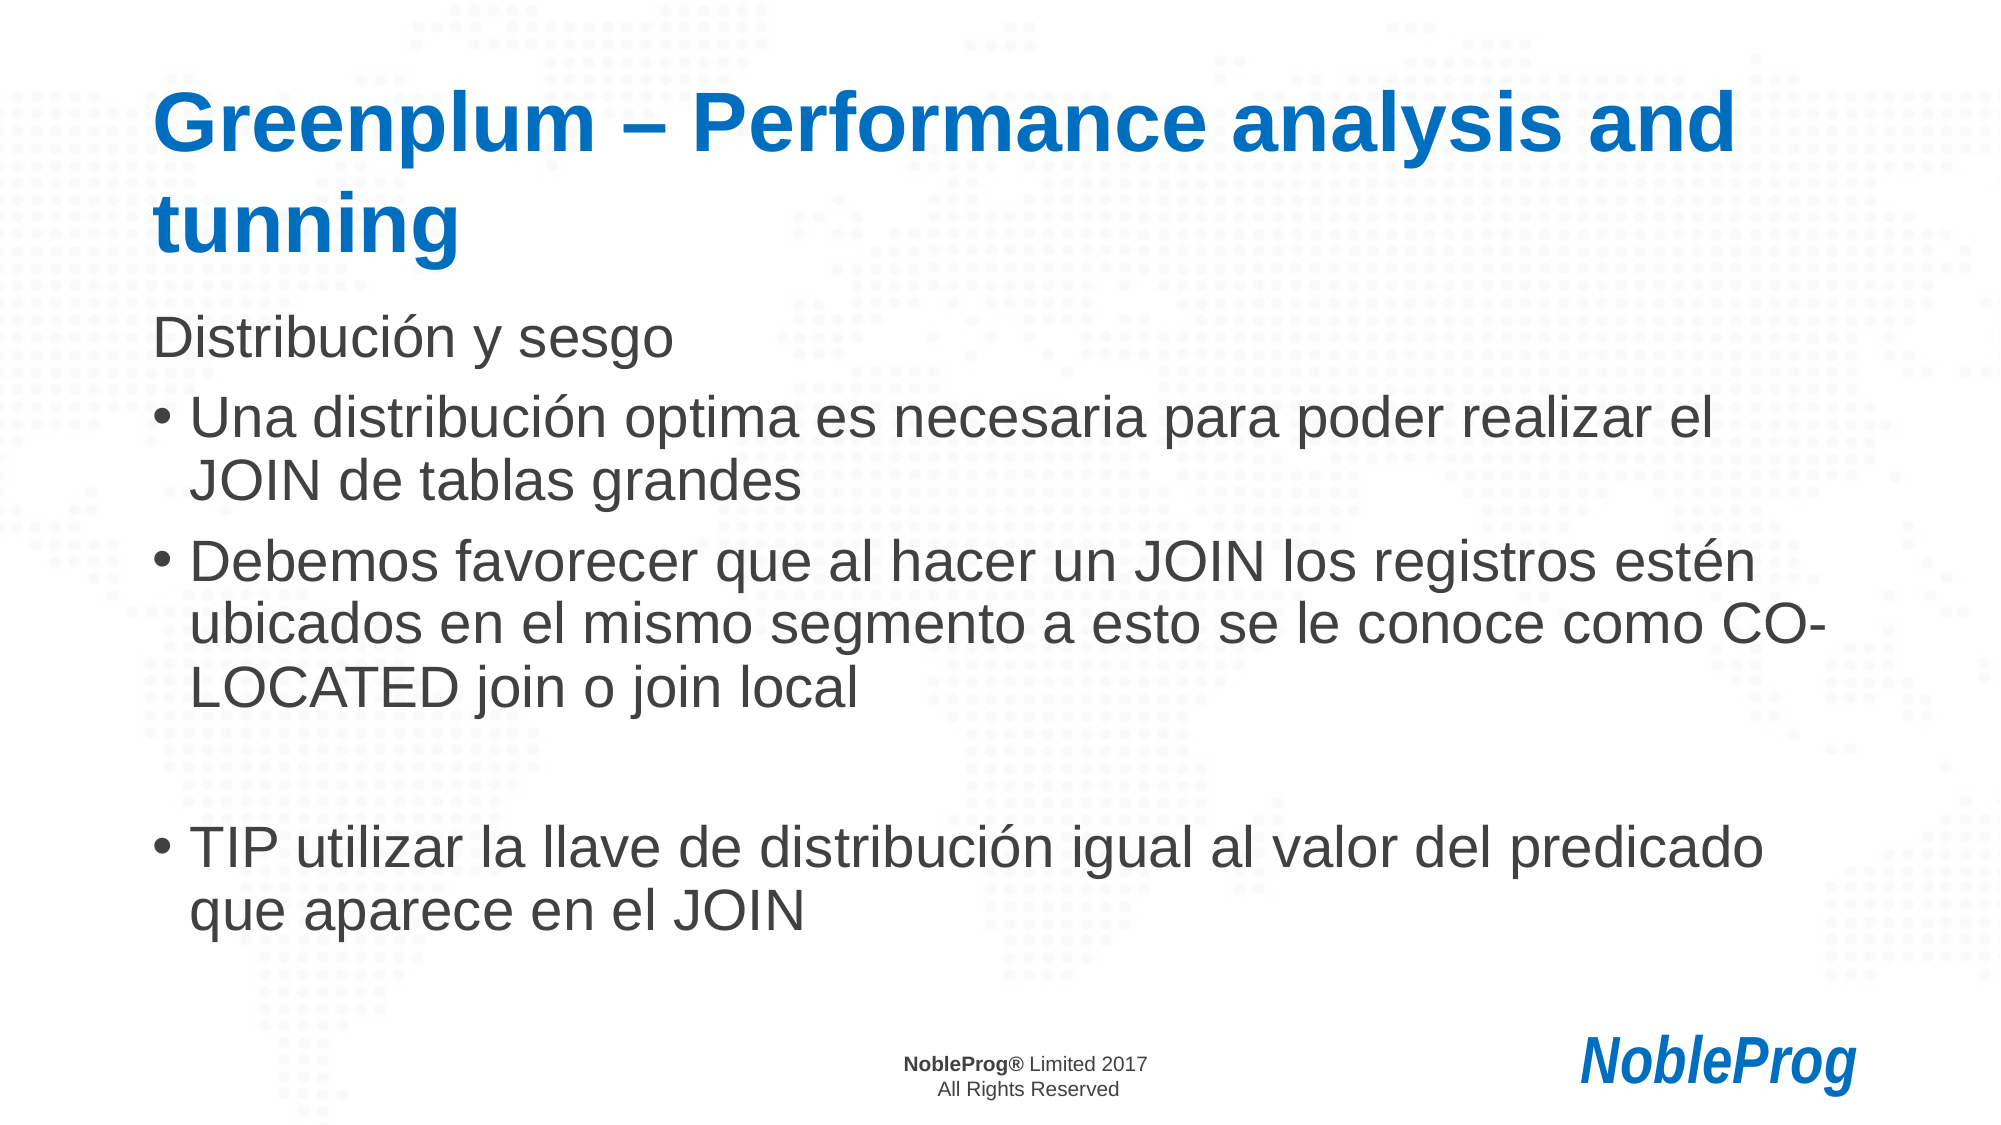

# Greenplum – Performance analysis and tunning
Distribución y sesgo
Una distribución optima es necesaria para poder realizar el JOIN de tablas grandes
Debemos favorecer que al hacer un JOIN los registros estén ubicados en el mismo segmento a esto se le conoce como CO-LOCATED join o join local

TIP utilizar la llave de distribución igual al valor del predicado que aparece en el JOIN